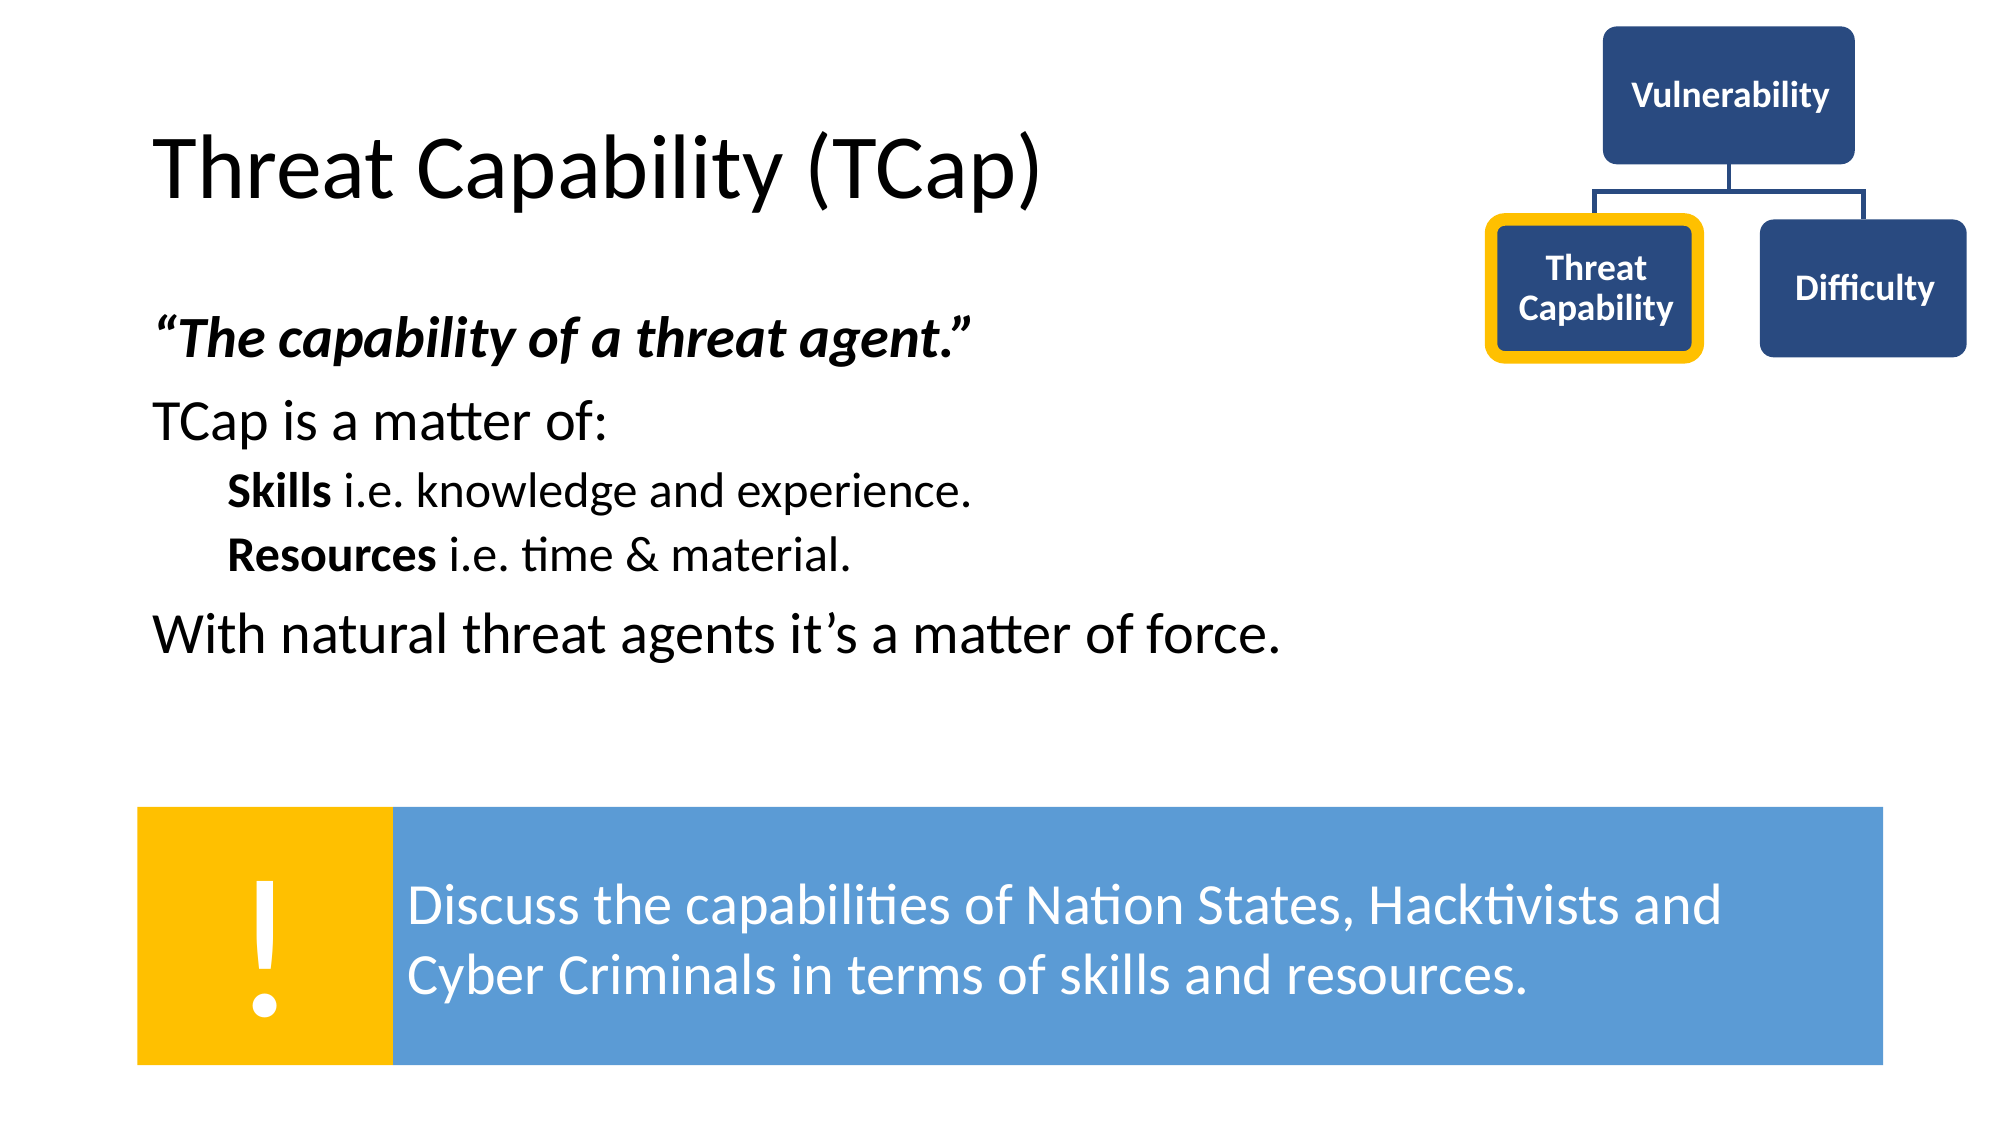

Vulnerability
Threat Capability
Difficulty
# Threat Capability (TCap)
“The capability of a threat agent.”
TCap is a matter of:
Skills i.e. knowledge and experience.
Resources i.e. time & material.
With natural threat agents it’s a matter of force.
!
Discuss the capabilities of Nation States, Hacktivists and Cyber Criminals in terms of skills and resources.